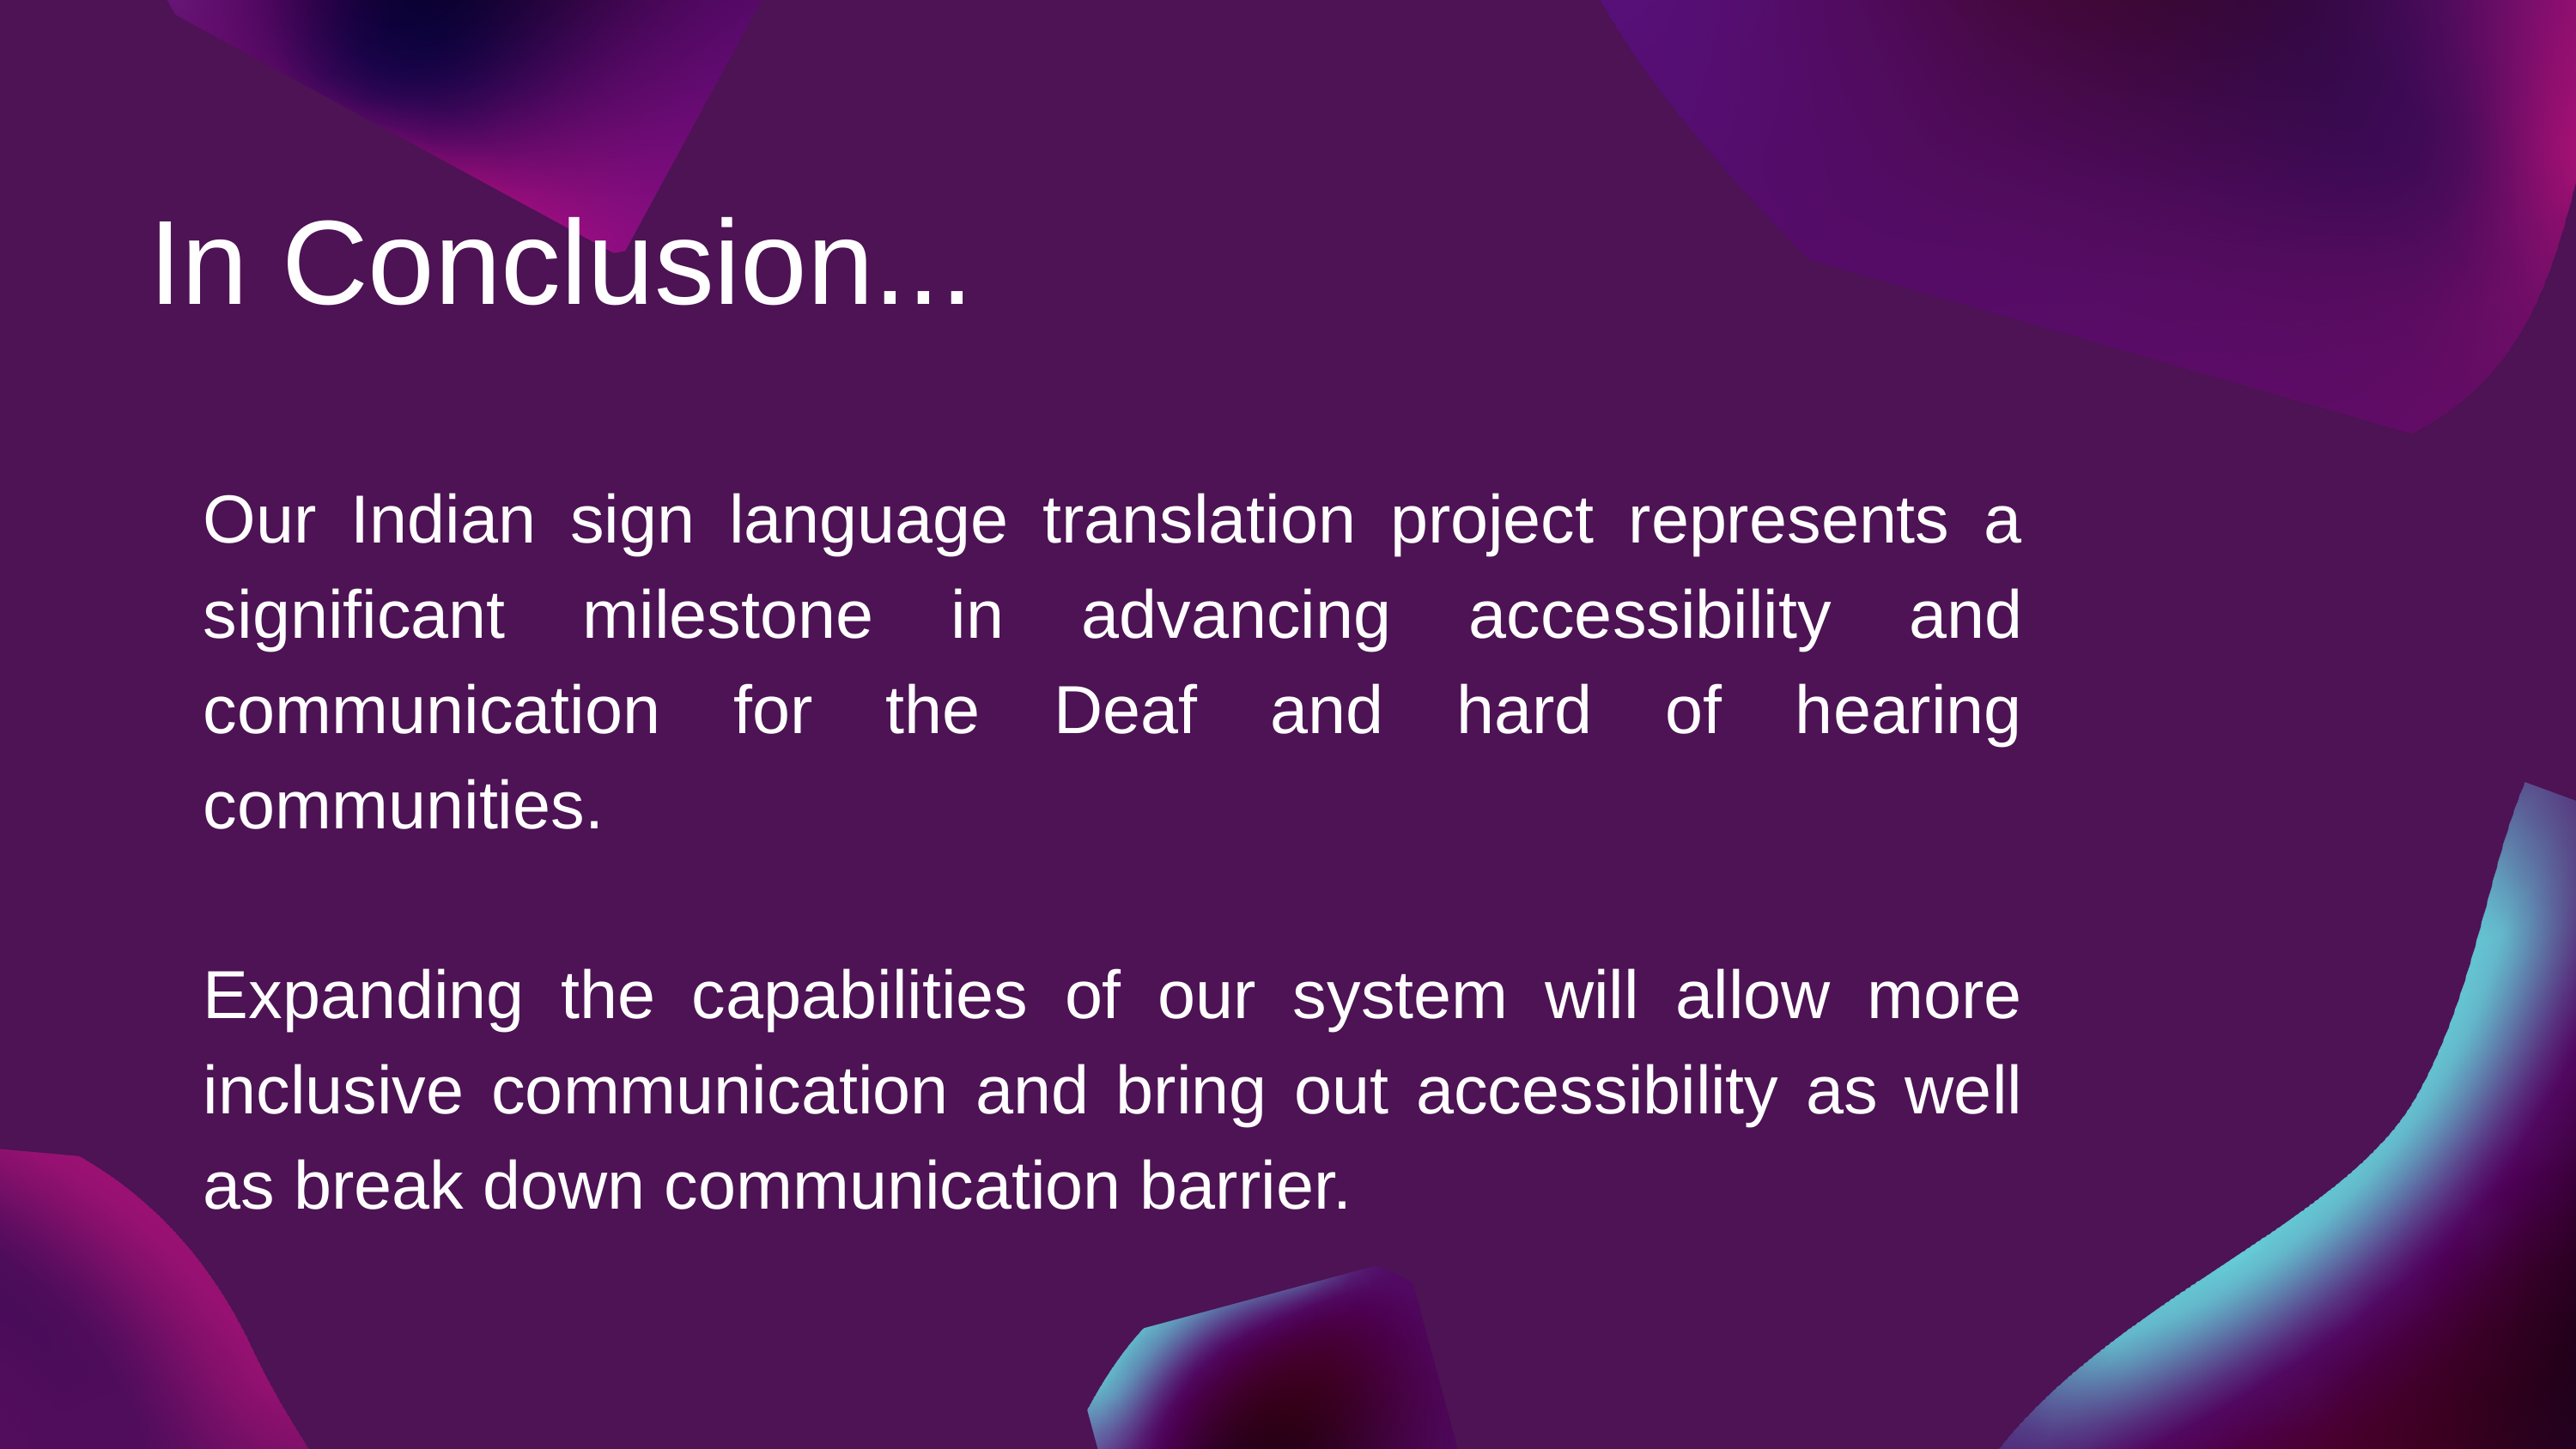

In Conclusion...
Our Indian sign language translation project represents a significant milestone in advancing accessibility and communication for the Deaf and hard of hearing communities.

Expanding the capabilities of our system will allow more inclusive communication and bring out accessibility as well as break down communication barrier.